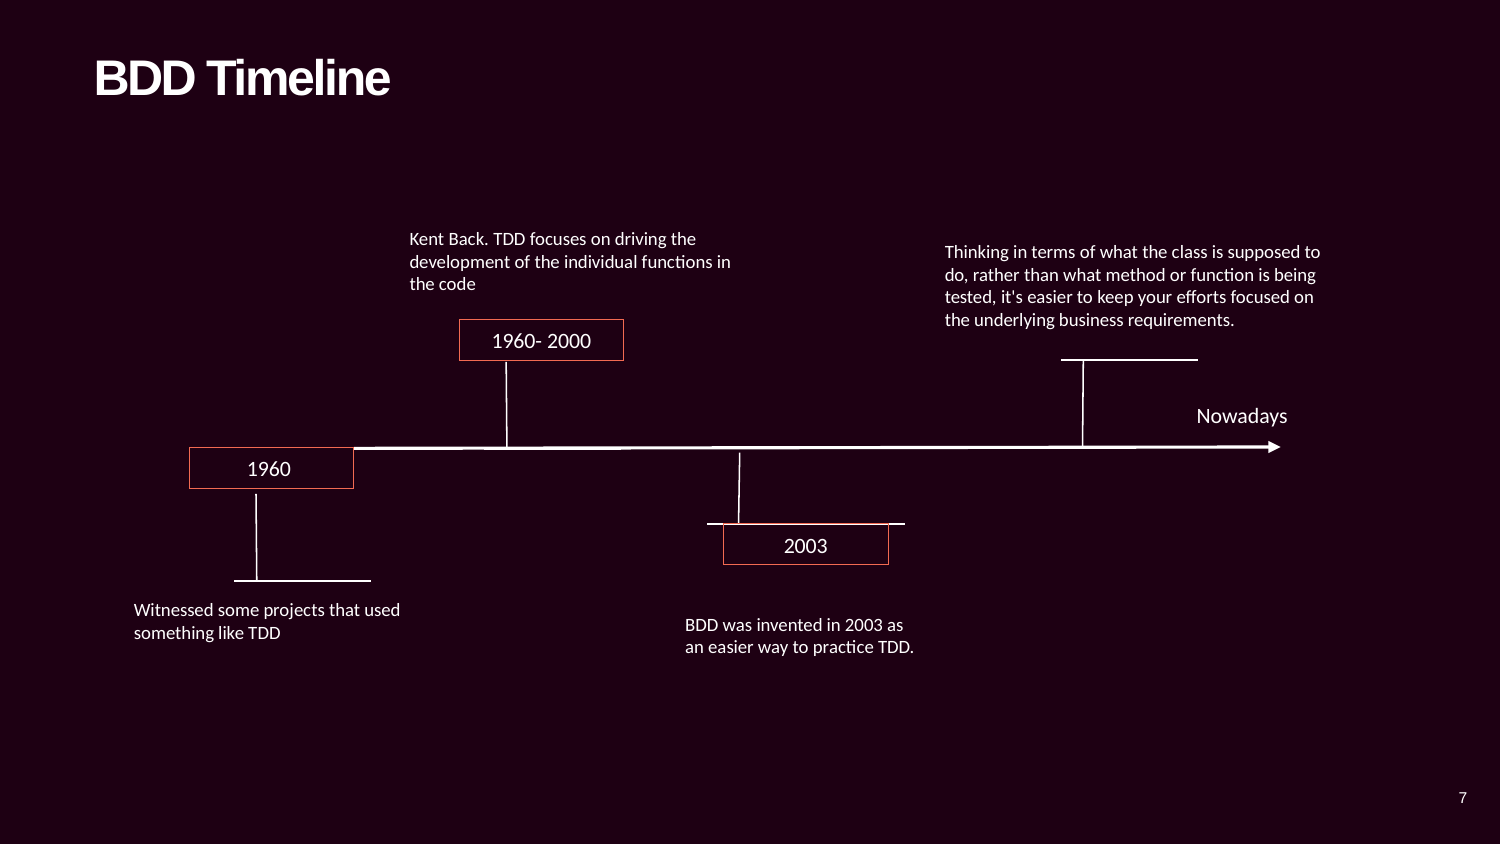

# BDD Timeline
Kent Back. TDD focuses on driving the development of the individual functions in the code
Thinking in terms of what the class is supposed to do, rather than what method or function is being tested, it's easier to keep your efforts focused on the underlying business requirements.
1960- 2000
Nowadays
1960
2003
BDD was invented in 2003 as an easier way to practice TDD.
Witnessed some projects that used something like TDD
7